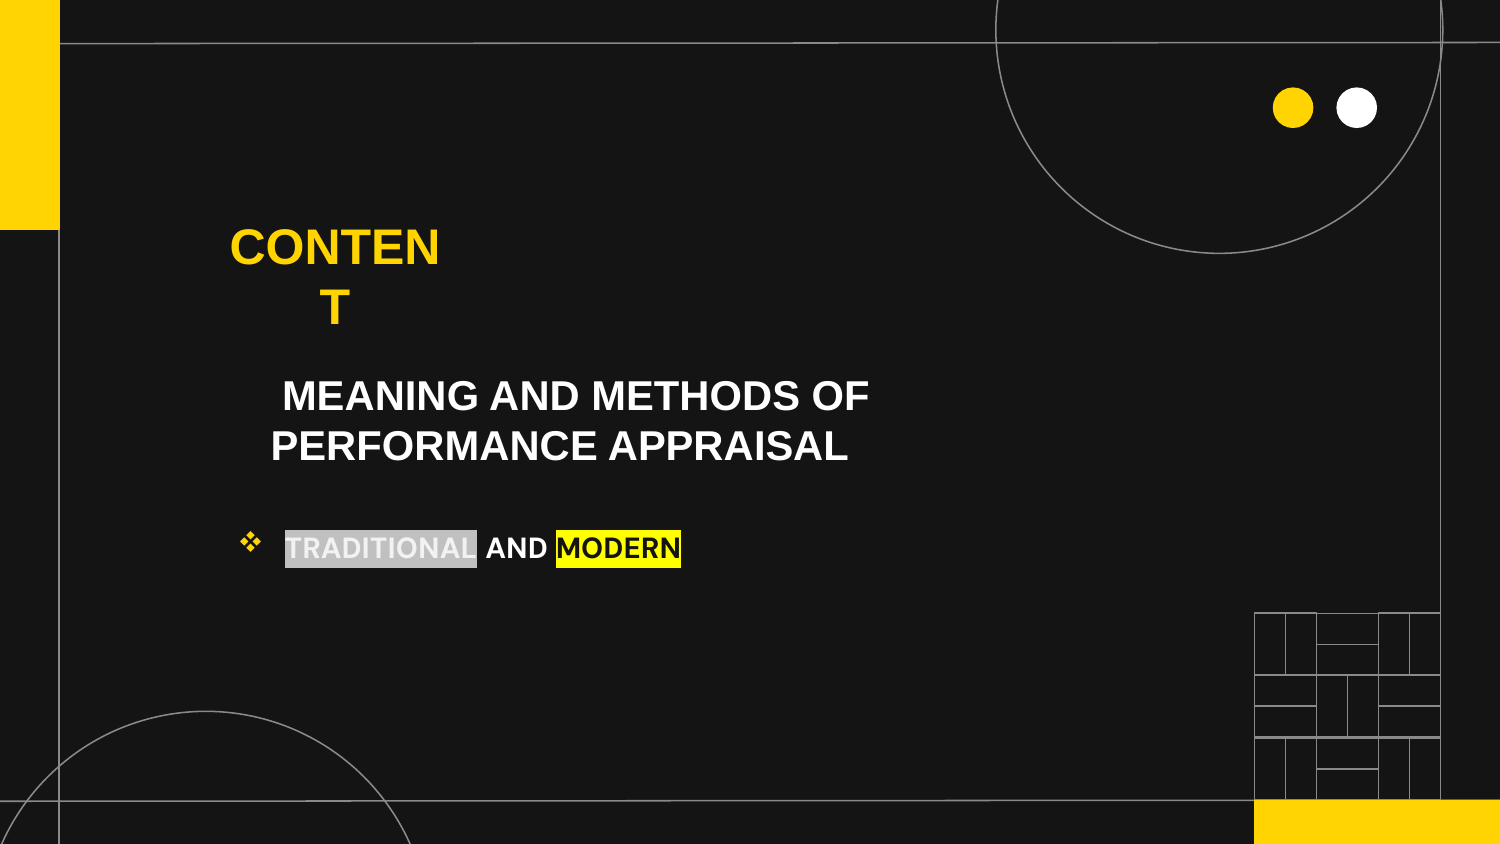

CONTENT
# MEANING AND METHODS OF PERFORMANCE APPRAISAL
TRADITIONAL AND MODERN